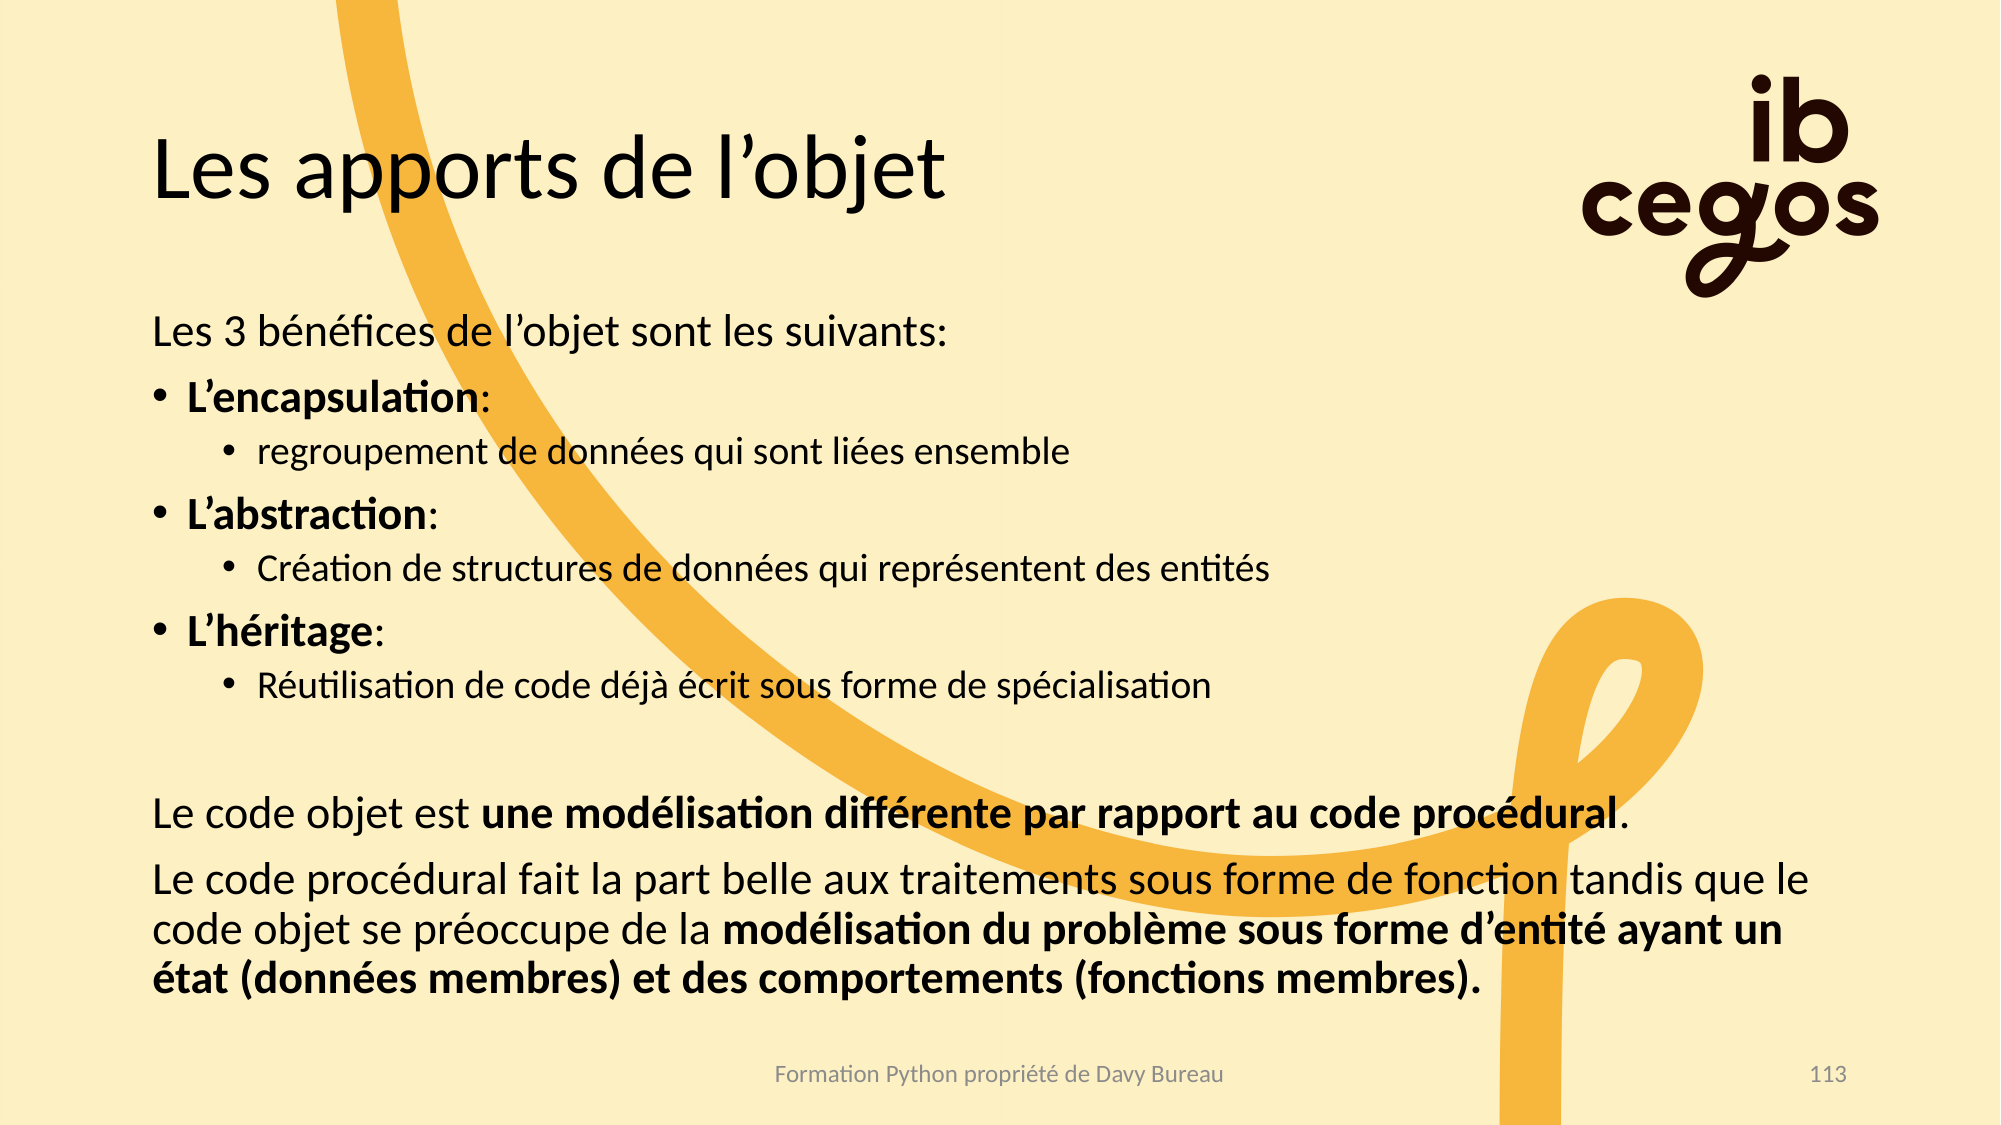

# Les apports de l’objet
Les 3 bénéfices de l’objet sont les suivants:
L’encapsulation:
regroupement de données qui sont liées ensemble
L’abstraction:
Création de structures de données qui représentent des entités
L’héritage:
Réutilisation de code déjà écrit sous forme de spécialisation

Le code objet est une modélisation différente par rapport au code procédural.
Le code procédural fait la part belle aux traitements sous forme de fonction tandis que le code objet se préoccupe de la modélisation du problème sous forme d’entité ayant un état (données membres) et des comportements (fonctions membres).
Formation Python propriété de Davy Bureau
113